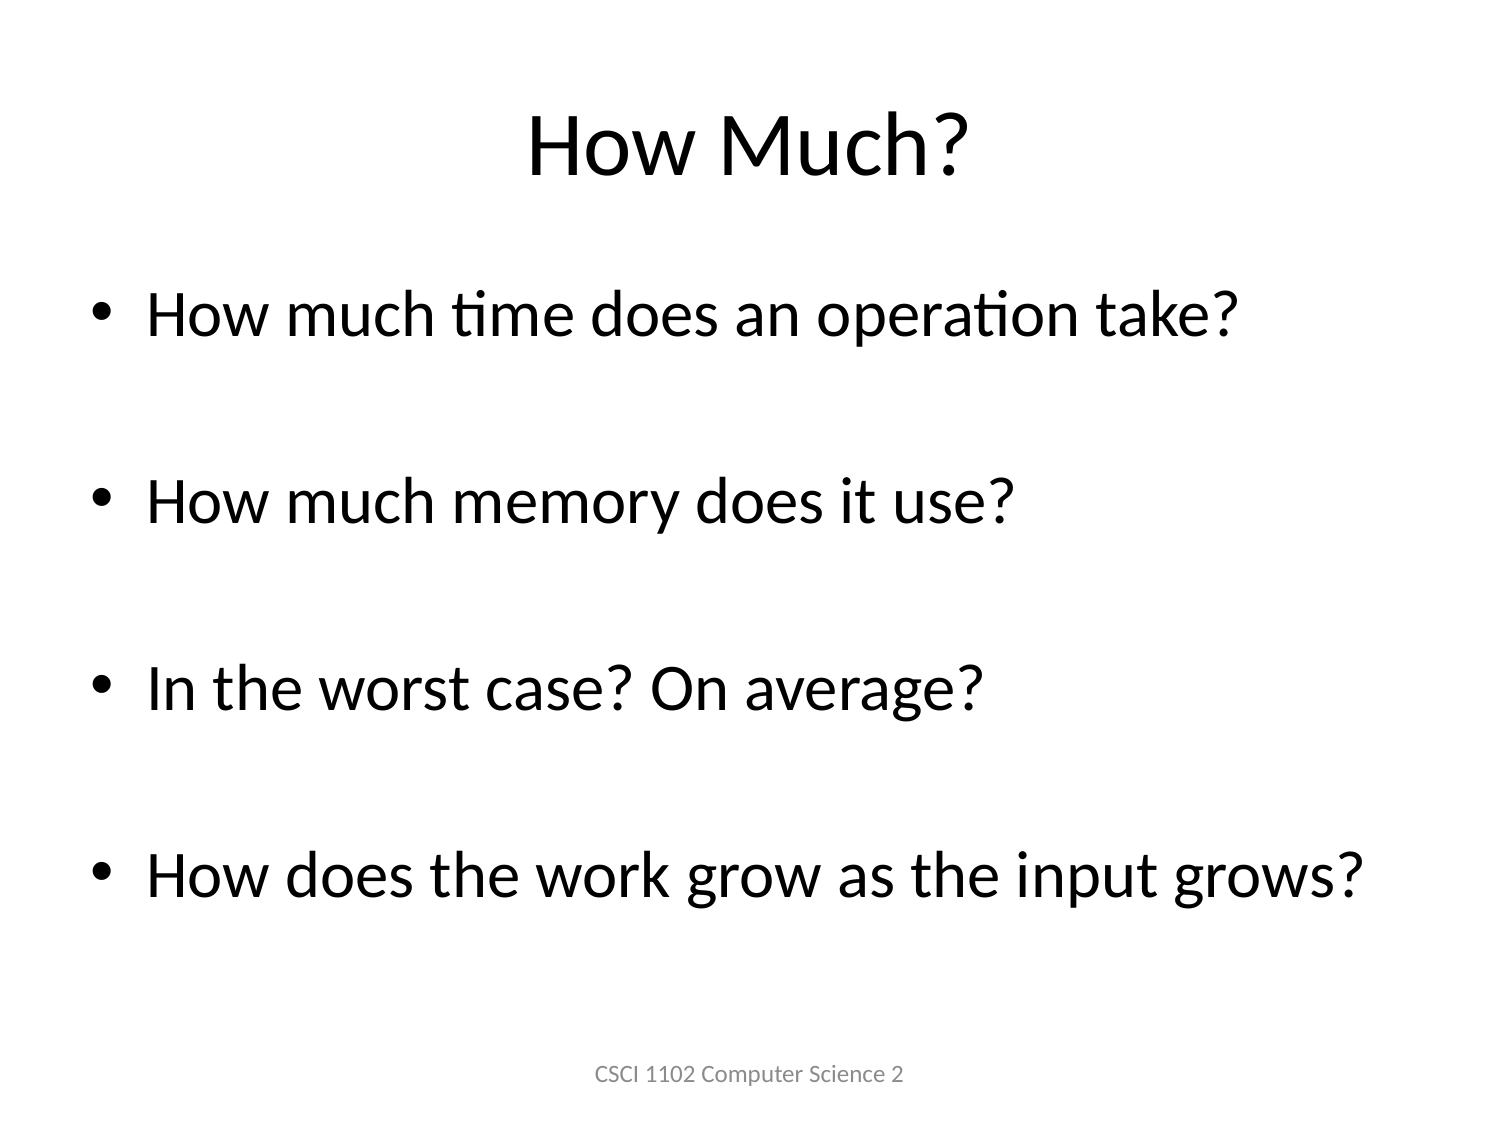

# How Much?
How much time does an operation take?

How much memory does it use?

In the worst case? On average?

How does the work grow as the input grows?
CSCI 1102 Computer Science 2